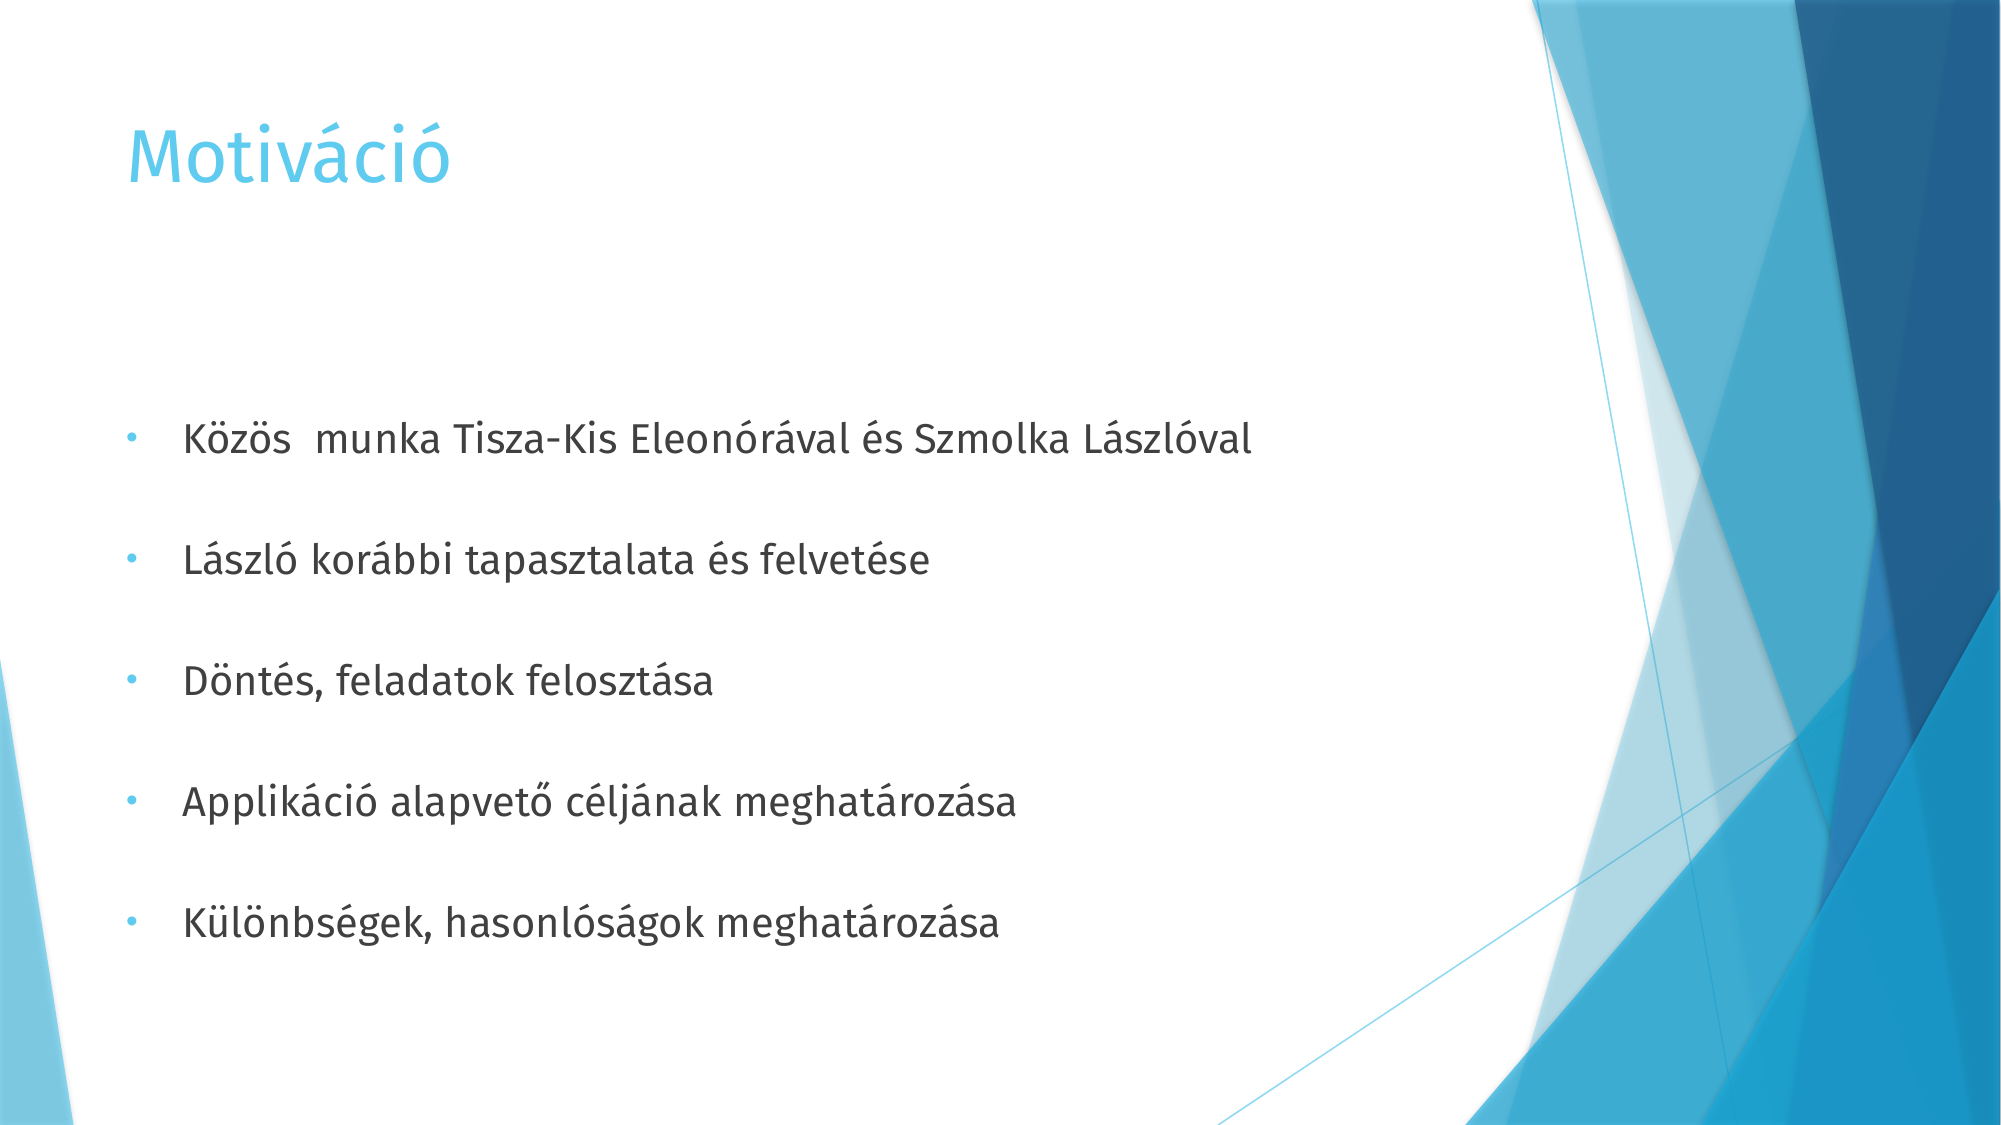

# Motiváció
Közös  munka Tisza-Kis Eleonórával és Szmolka Lászlóval
László korábbi tapasztalata és felvetése
Döntés, feladatok felosztása
Applikáció alapvető céljának meghatározása
Különbségek, hasonlóságok meghatározása